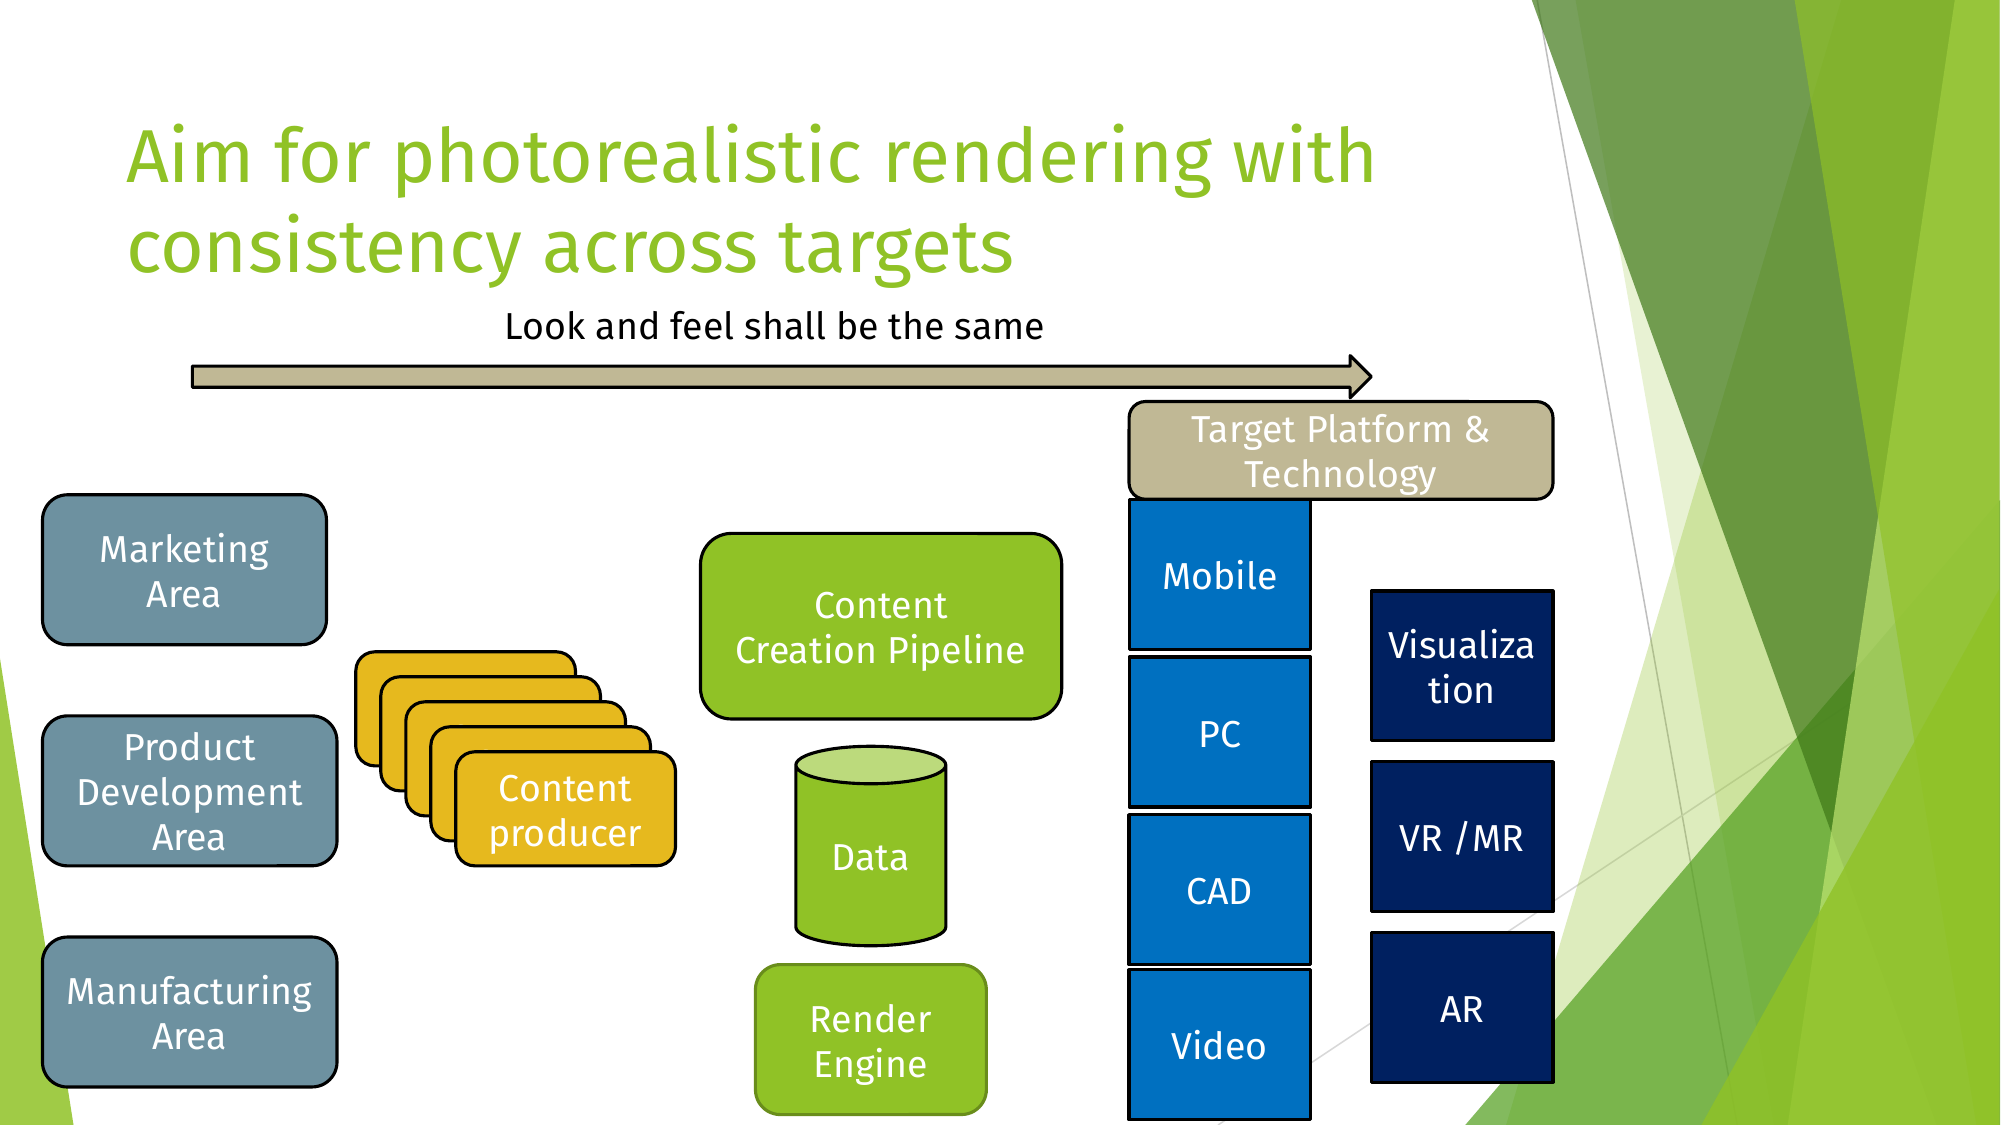

# Aim for photorealistic rendering with consistency across targets
Look and feel shall be the same

Target Platform & Technology
Marketing
Area
Mobile
Content
Creation Pipeline
Visualization

PC

Content producer
Product Development
Area
Content producer
Data
Content producer
VR /MR
CAD
AR
Manufacturing
Area
Render
Engine
Video